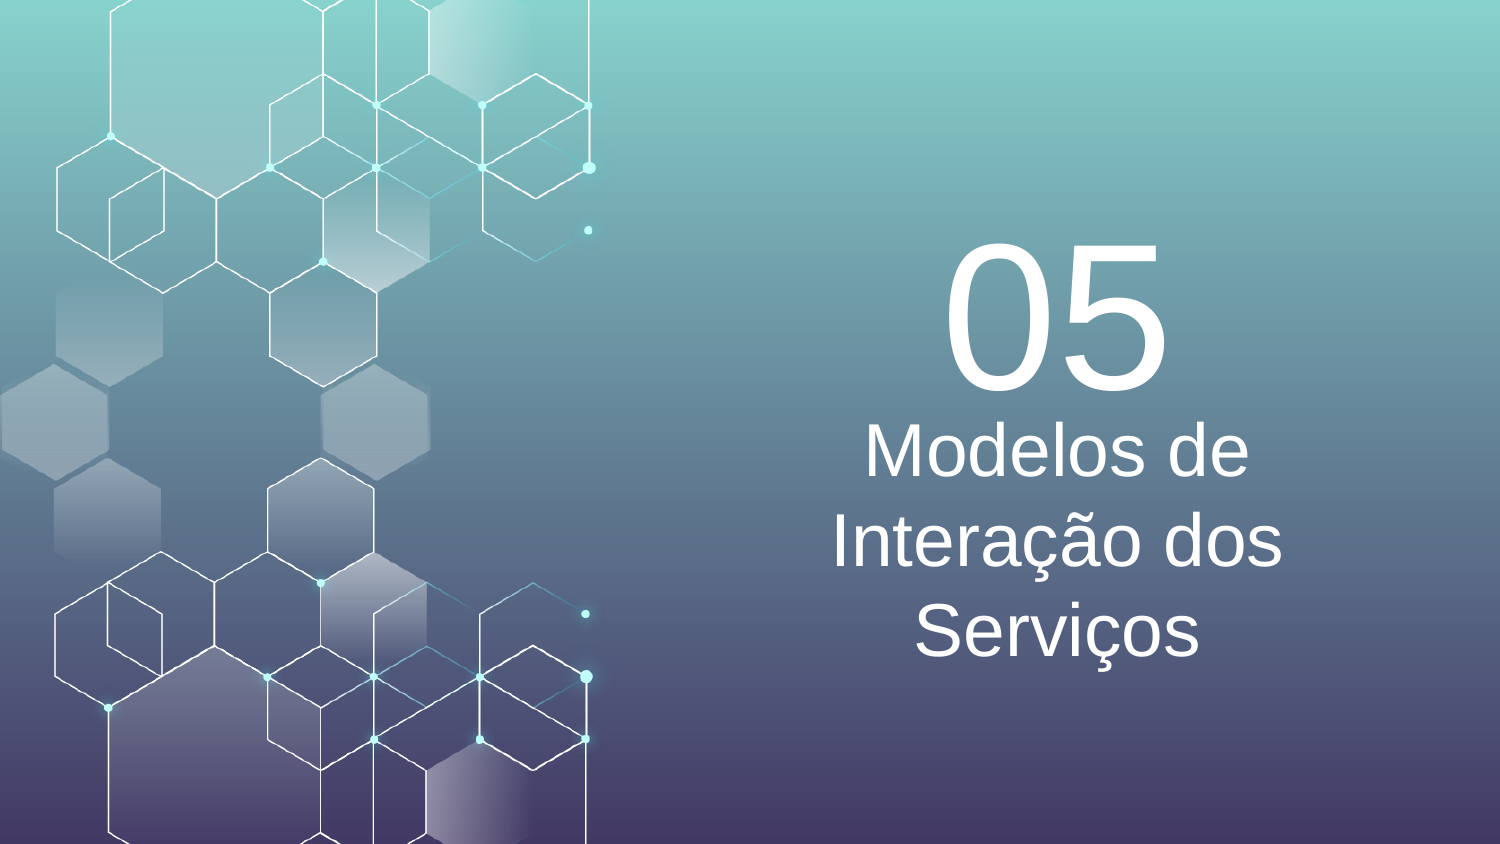

05
# Modelos de Interação dos Serviços